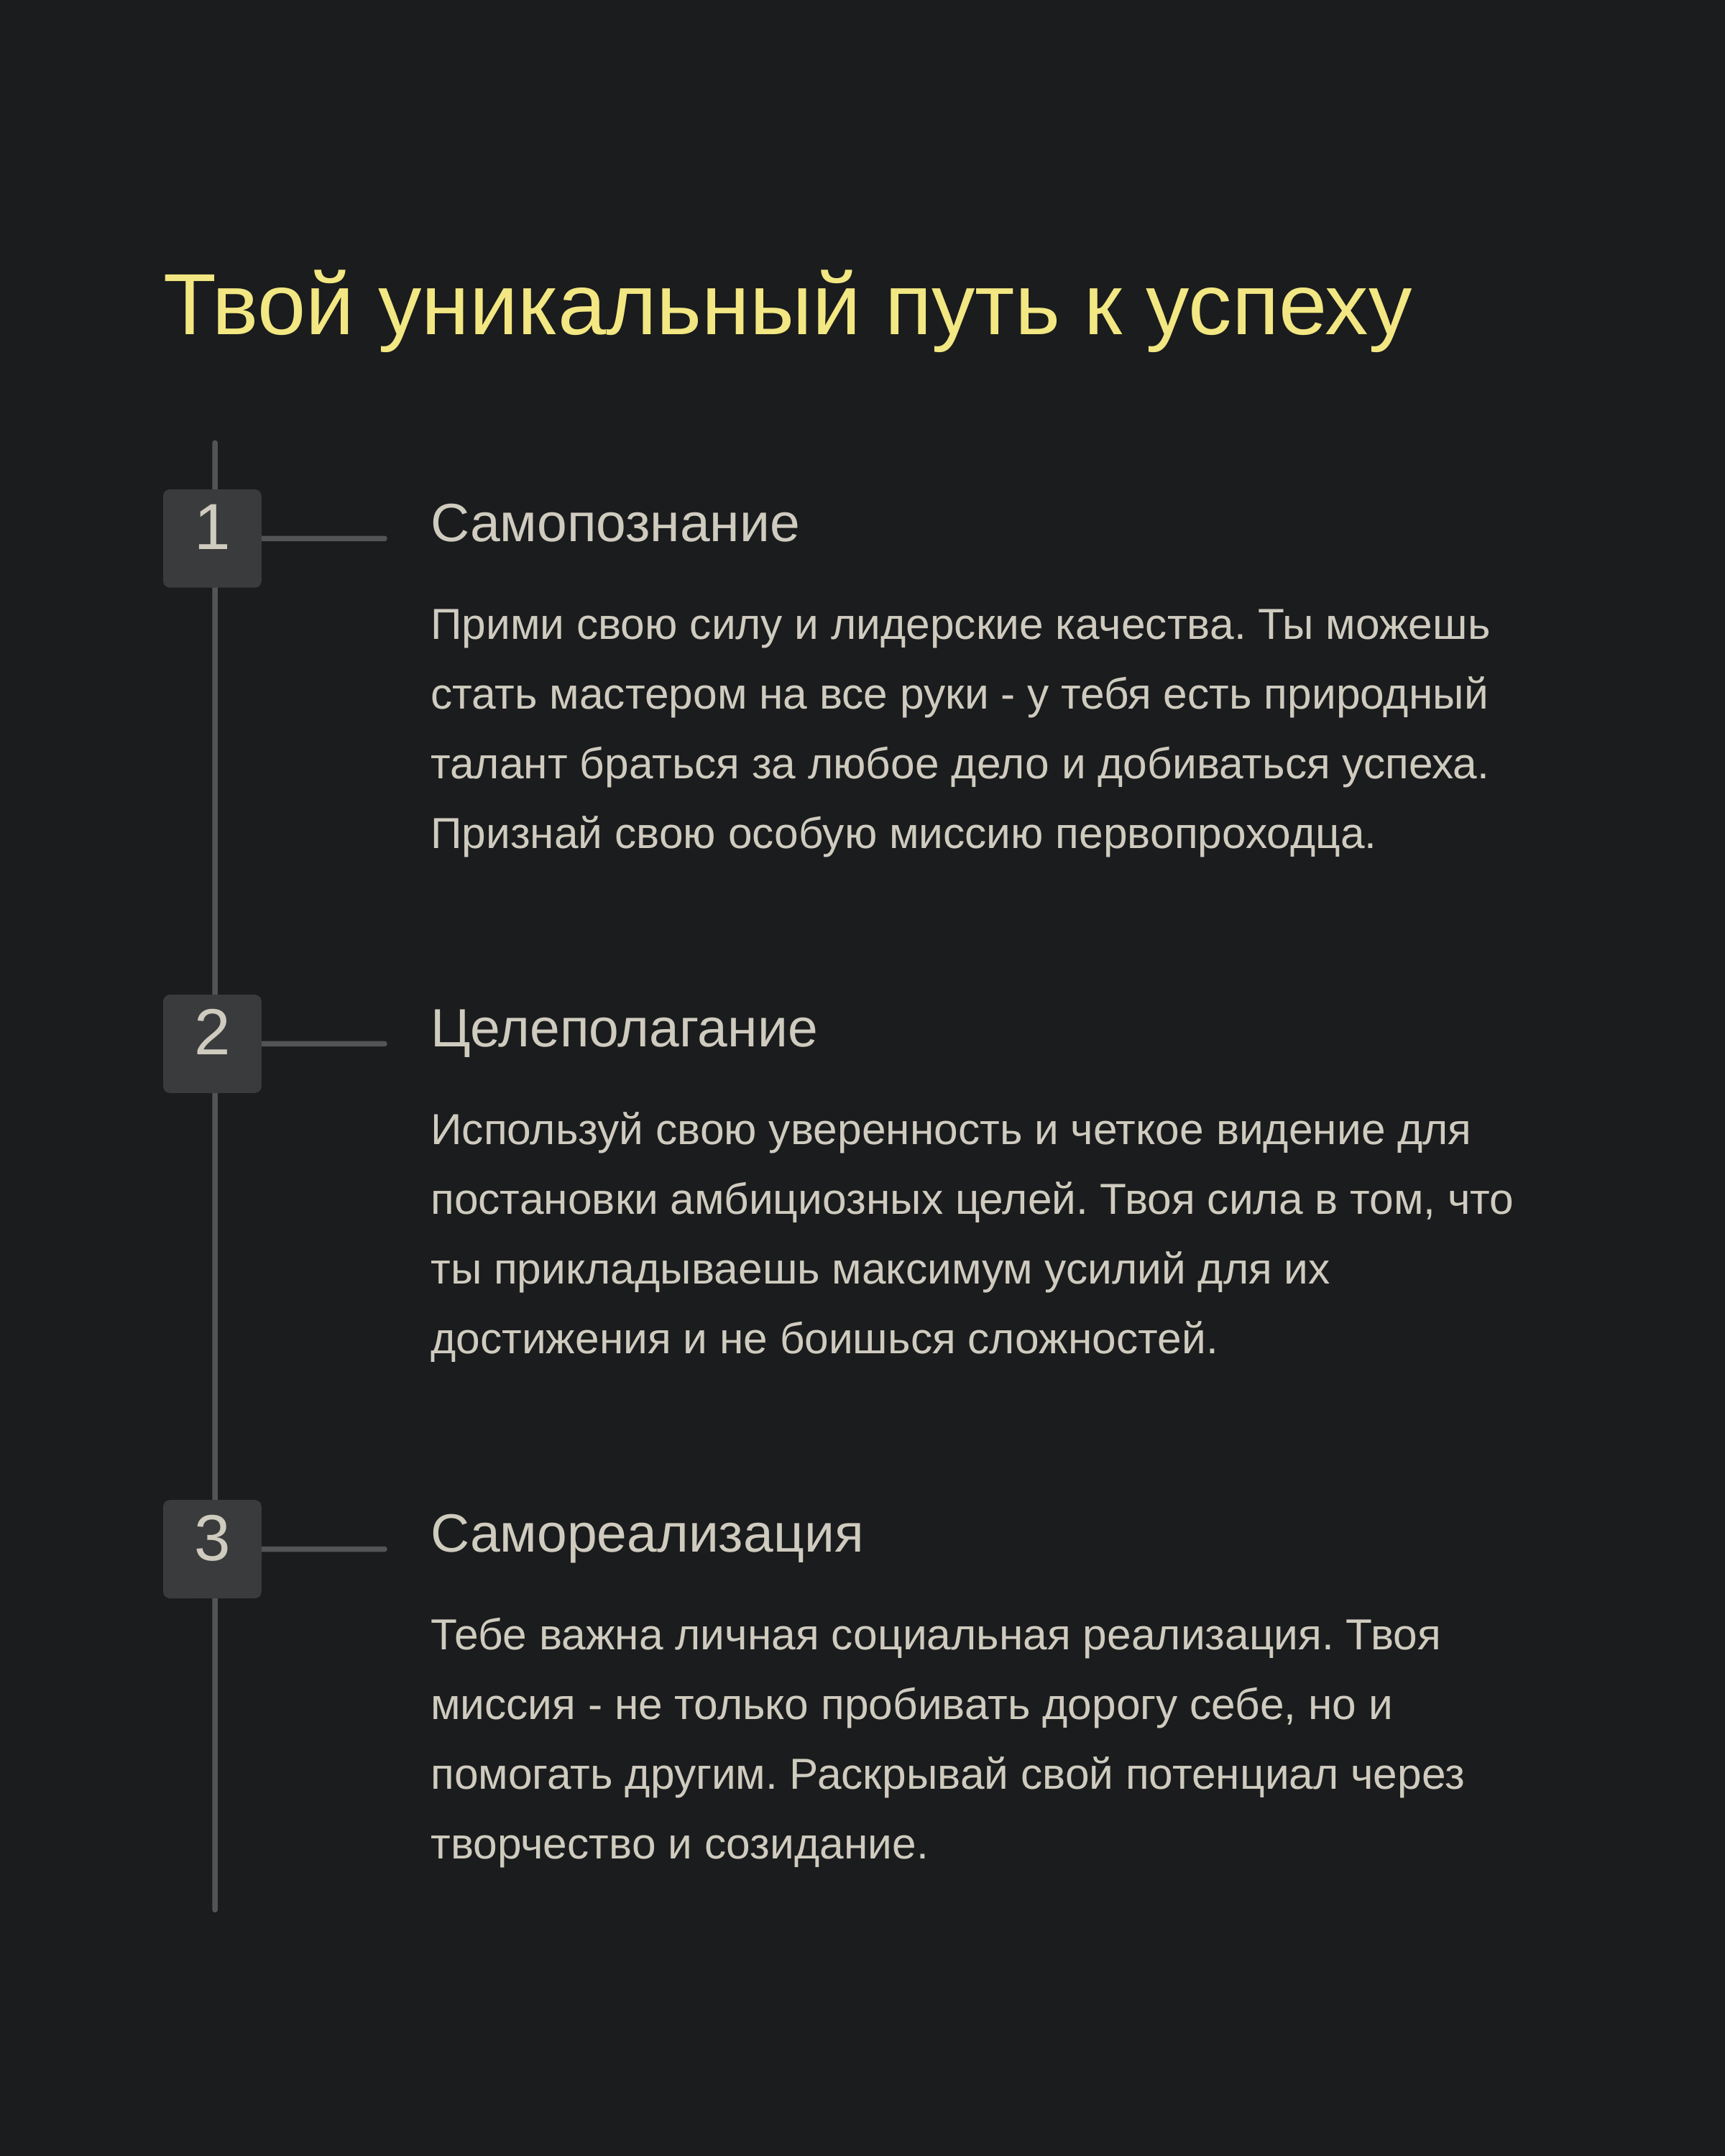

Твой уникальный путь к успеху

Самопознание

1

Прими свою силу и лидерские качества. Ты можешь стать мастером на все руки - у тебя есть природный талант браться за любое дело и добиваться успеха. Признай свою особую миссию первопроходца.
Целеполагание

2

Используй свою уверенность и четкое видение для постановки амбициозных целей. Твоя сила в том, что ты прикладываешь максимум усилий для их достижения и не боишься сложностей.
Самореализация

3

Тебе важна личная социальная реализация. Твоя миссия - не только пробивать дорогу себе, но и помогать другим. Раскрывай свой потенциал через творчество и созидание.